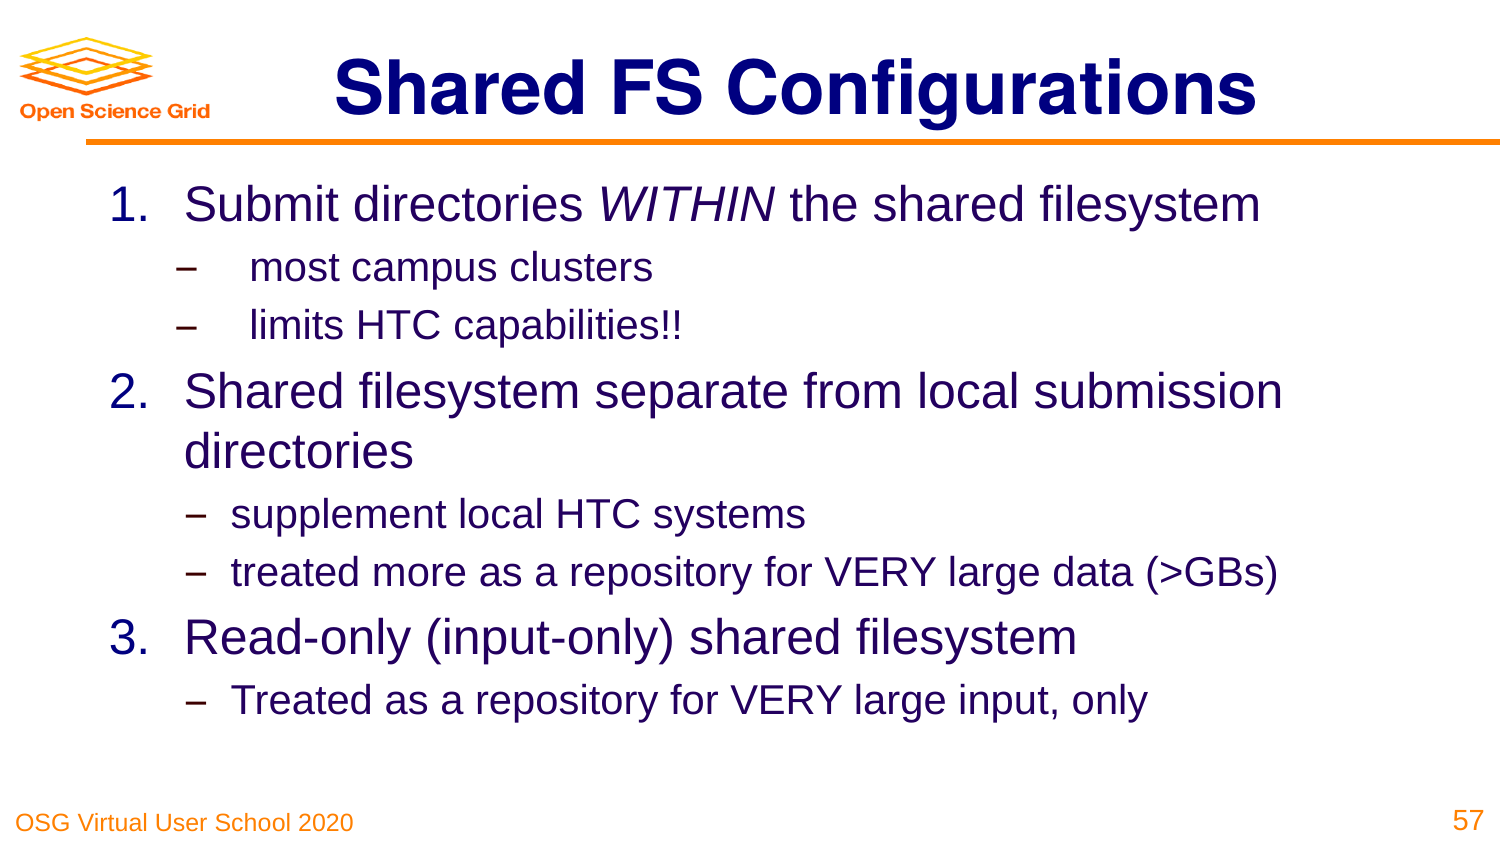

# Shared FS Configurations
Submit directories WITHIN the shared filesystem
most campus clusters
limits HTC capabilities!!
Shared filesystem separate from local submission directories
supplement local HTC systems
treated more as a repository for VERY large data (>GBs)
Read-only (input-only) shared filesystem
Treated as a repository for VERY large input, only

57